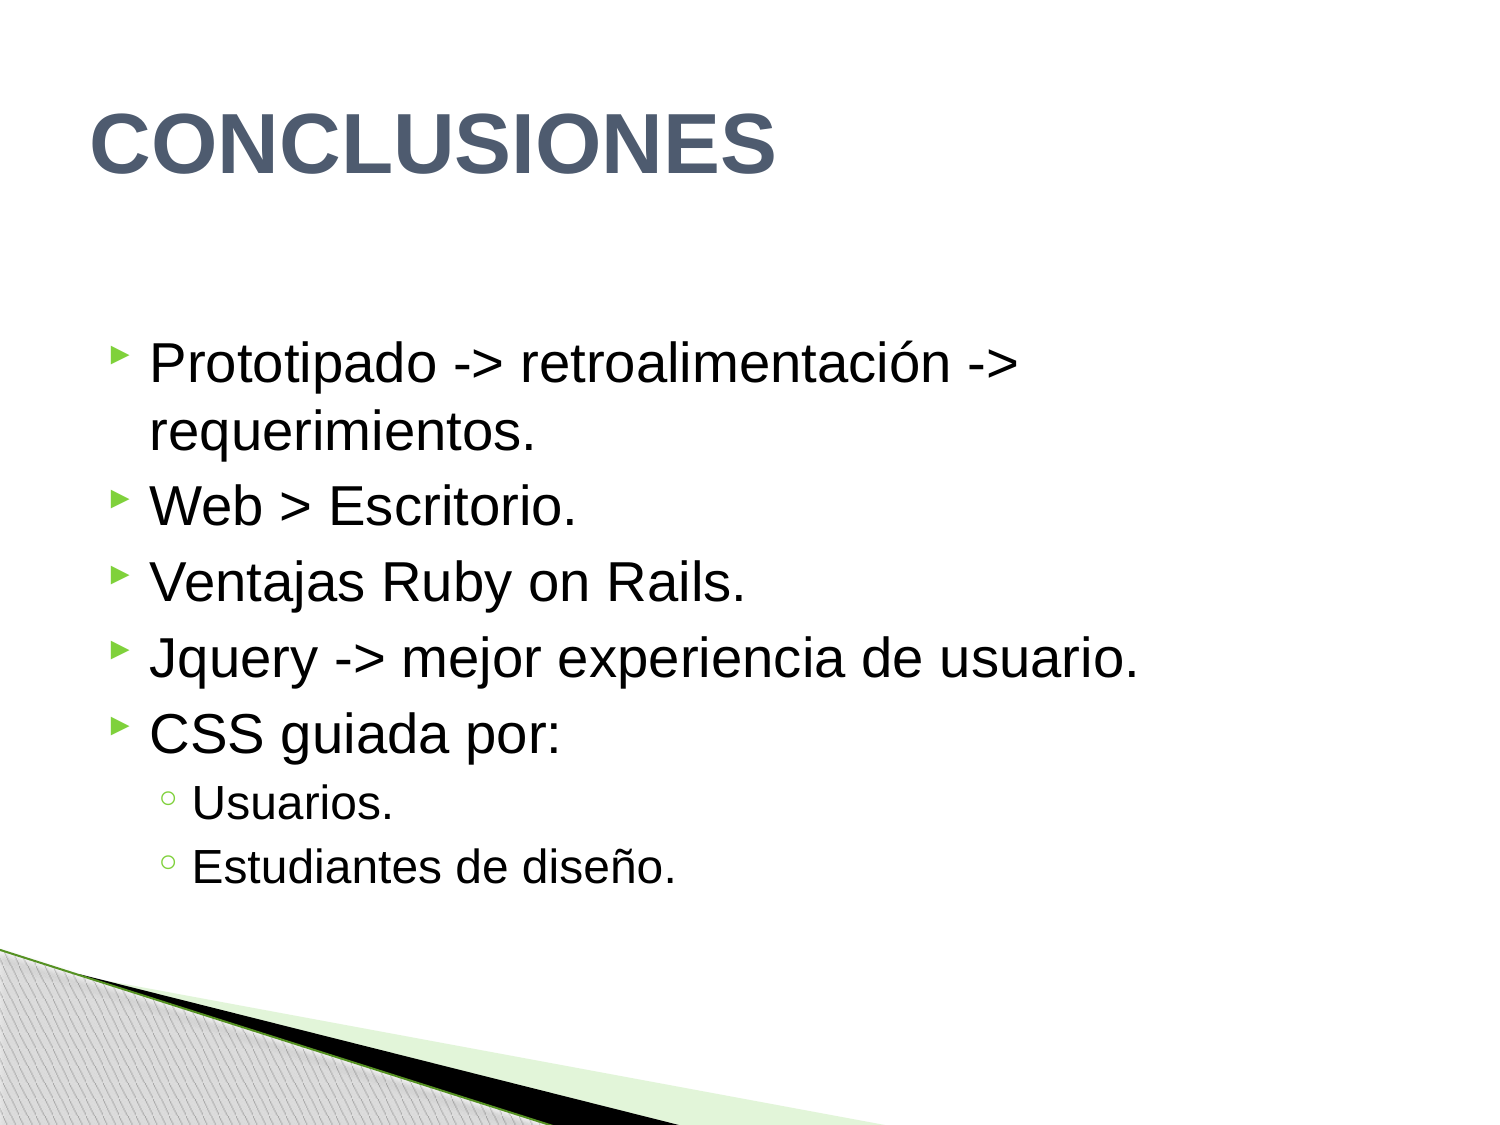

# Conclusiones

Prototipado -> retroalimentación -> requerimientos.
Web > Escritorio.
Ventajas Ruby on Rails.
Jquery -> mejor experiencia de usuario.
CSS guiada por:
Usuarios.
Estudiantes de diseño.